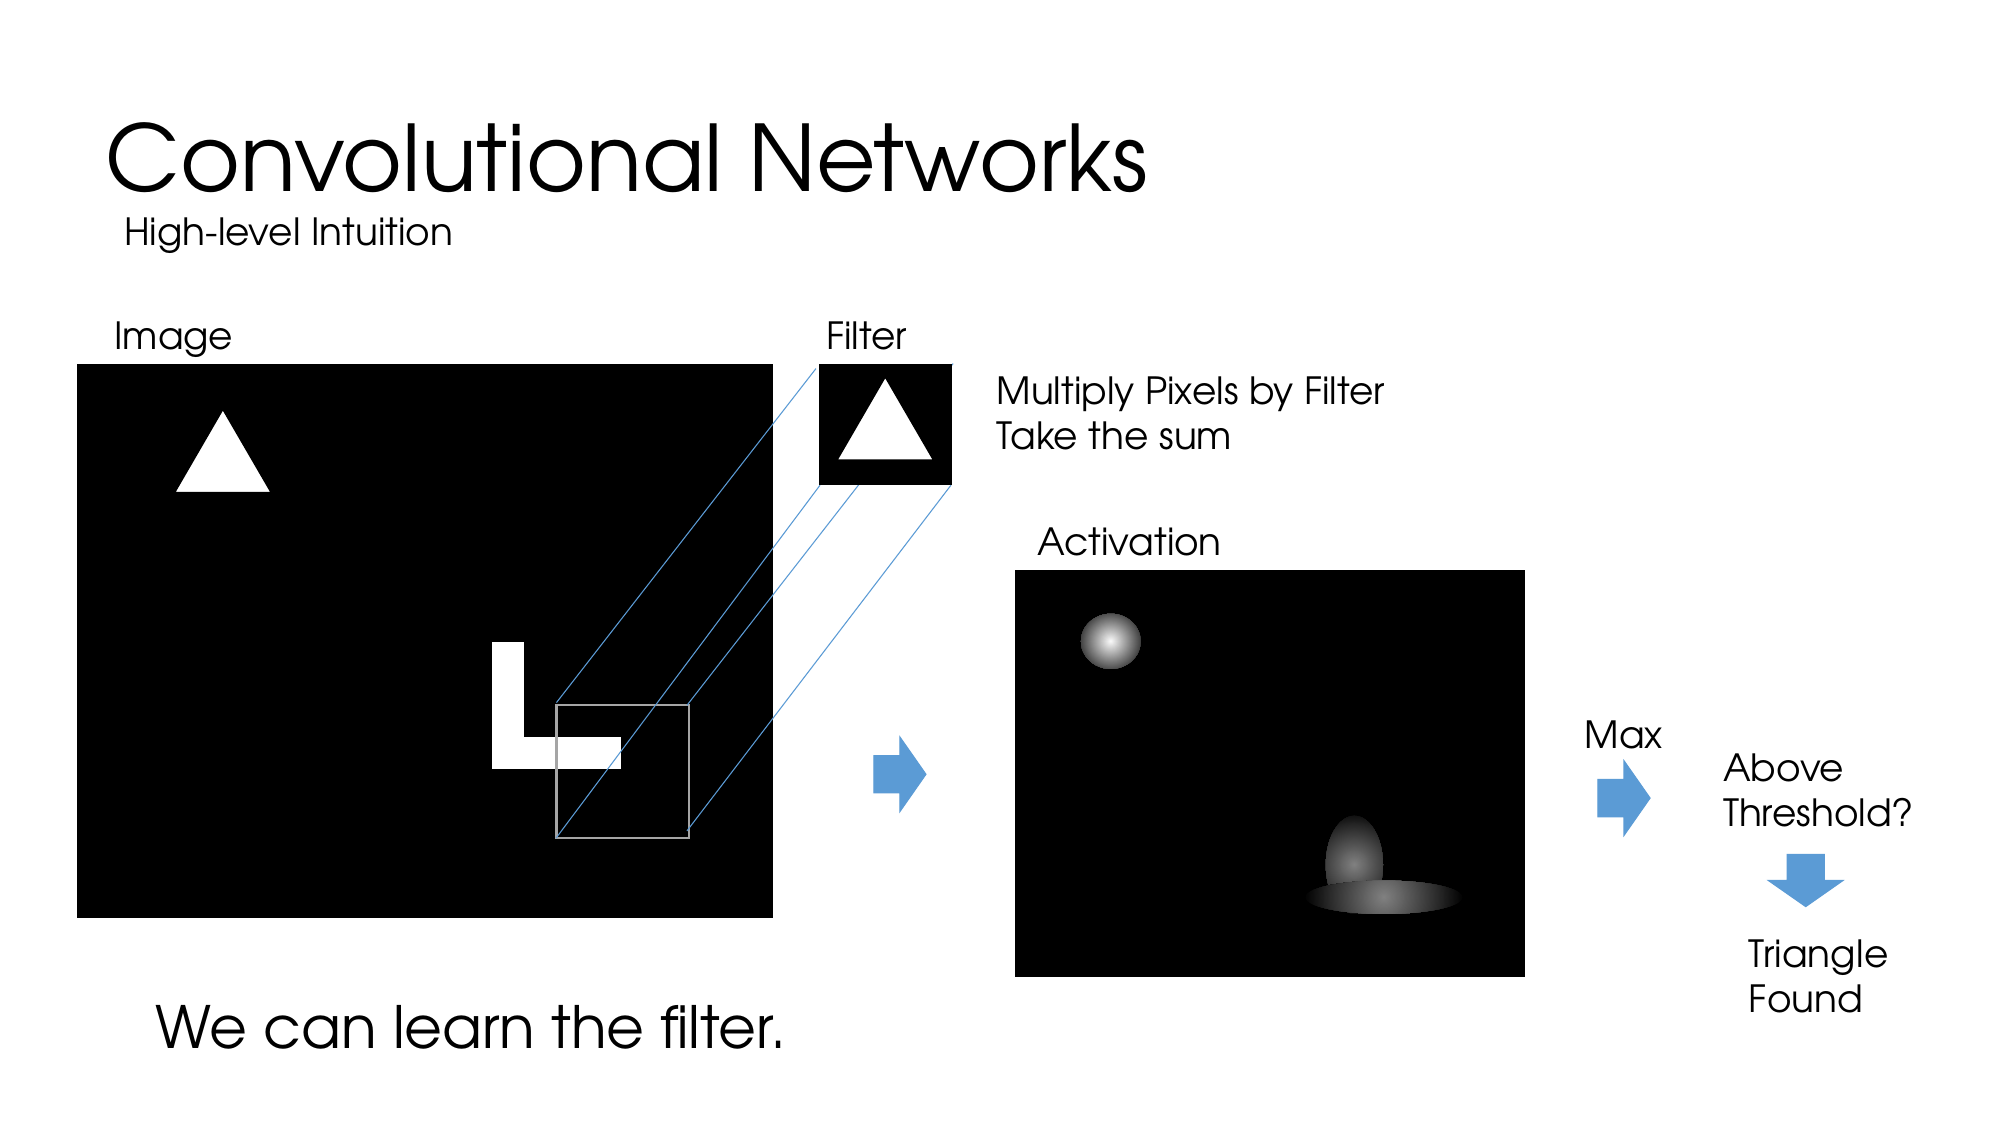

# Convolutional Networks
High-level Intuition
Image
Filter
Multiply Pixels by Filter
Take the sum

Activation

Max

Above
Threshold?

Triangle
Found
We can learn the filter.